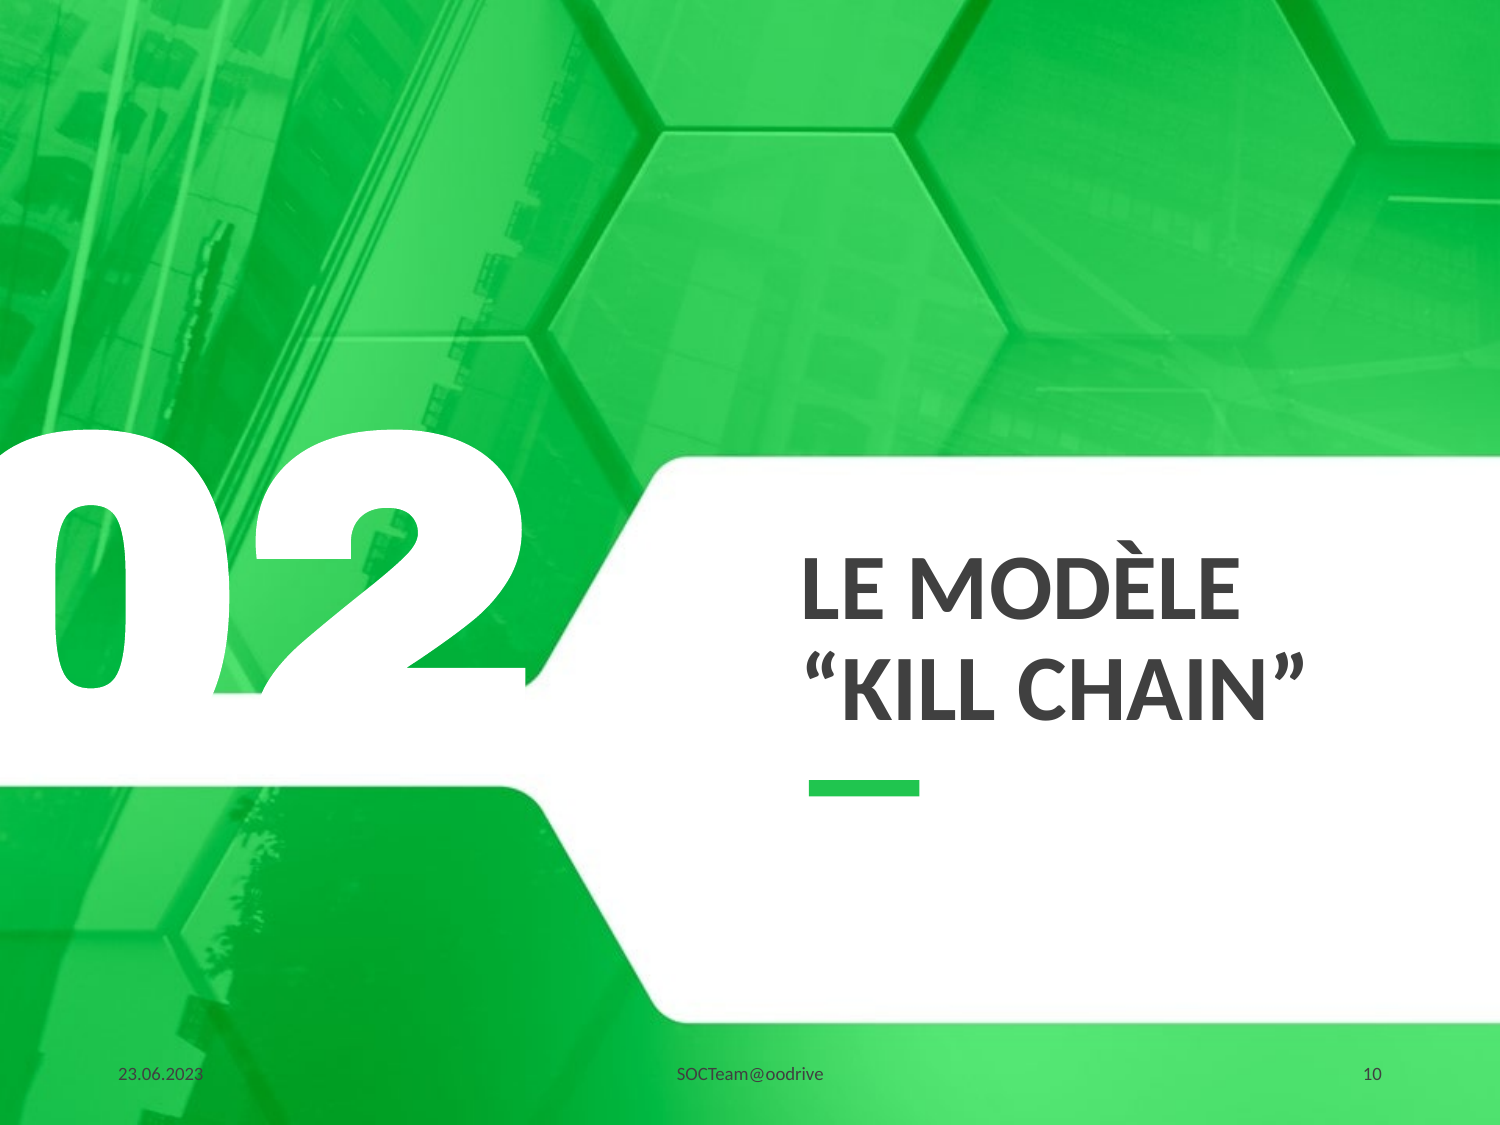

02
# le modèle “kill chain”
23.06.2023
SOCTeam@oodrive
10